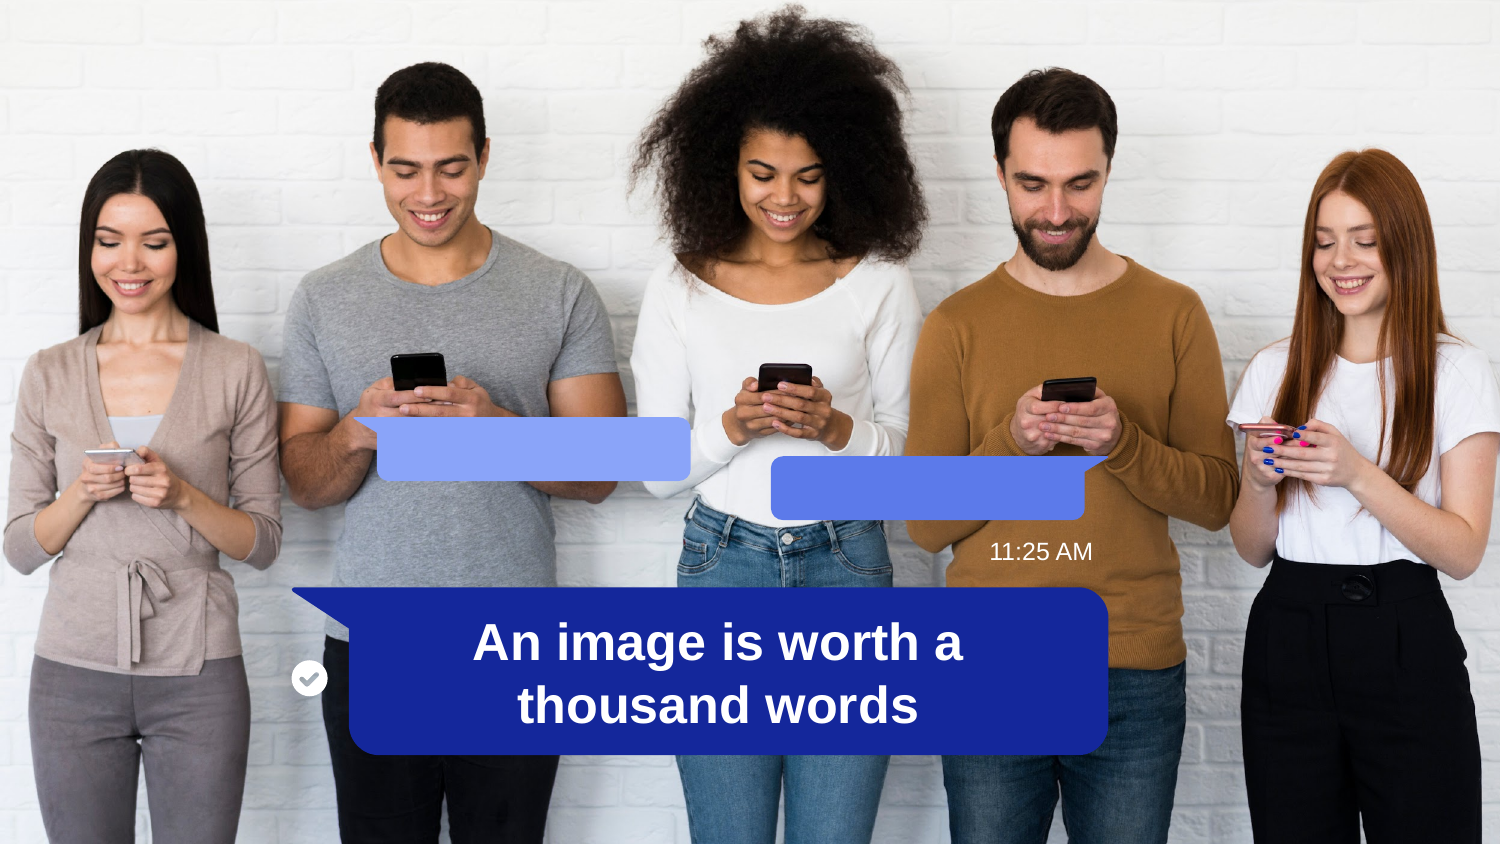

11:25 AM

An image is worth a thousand words